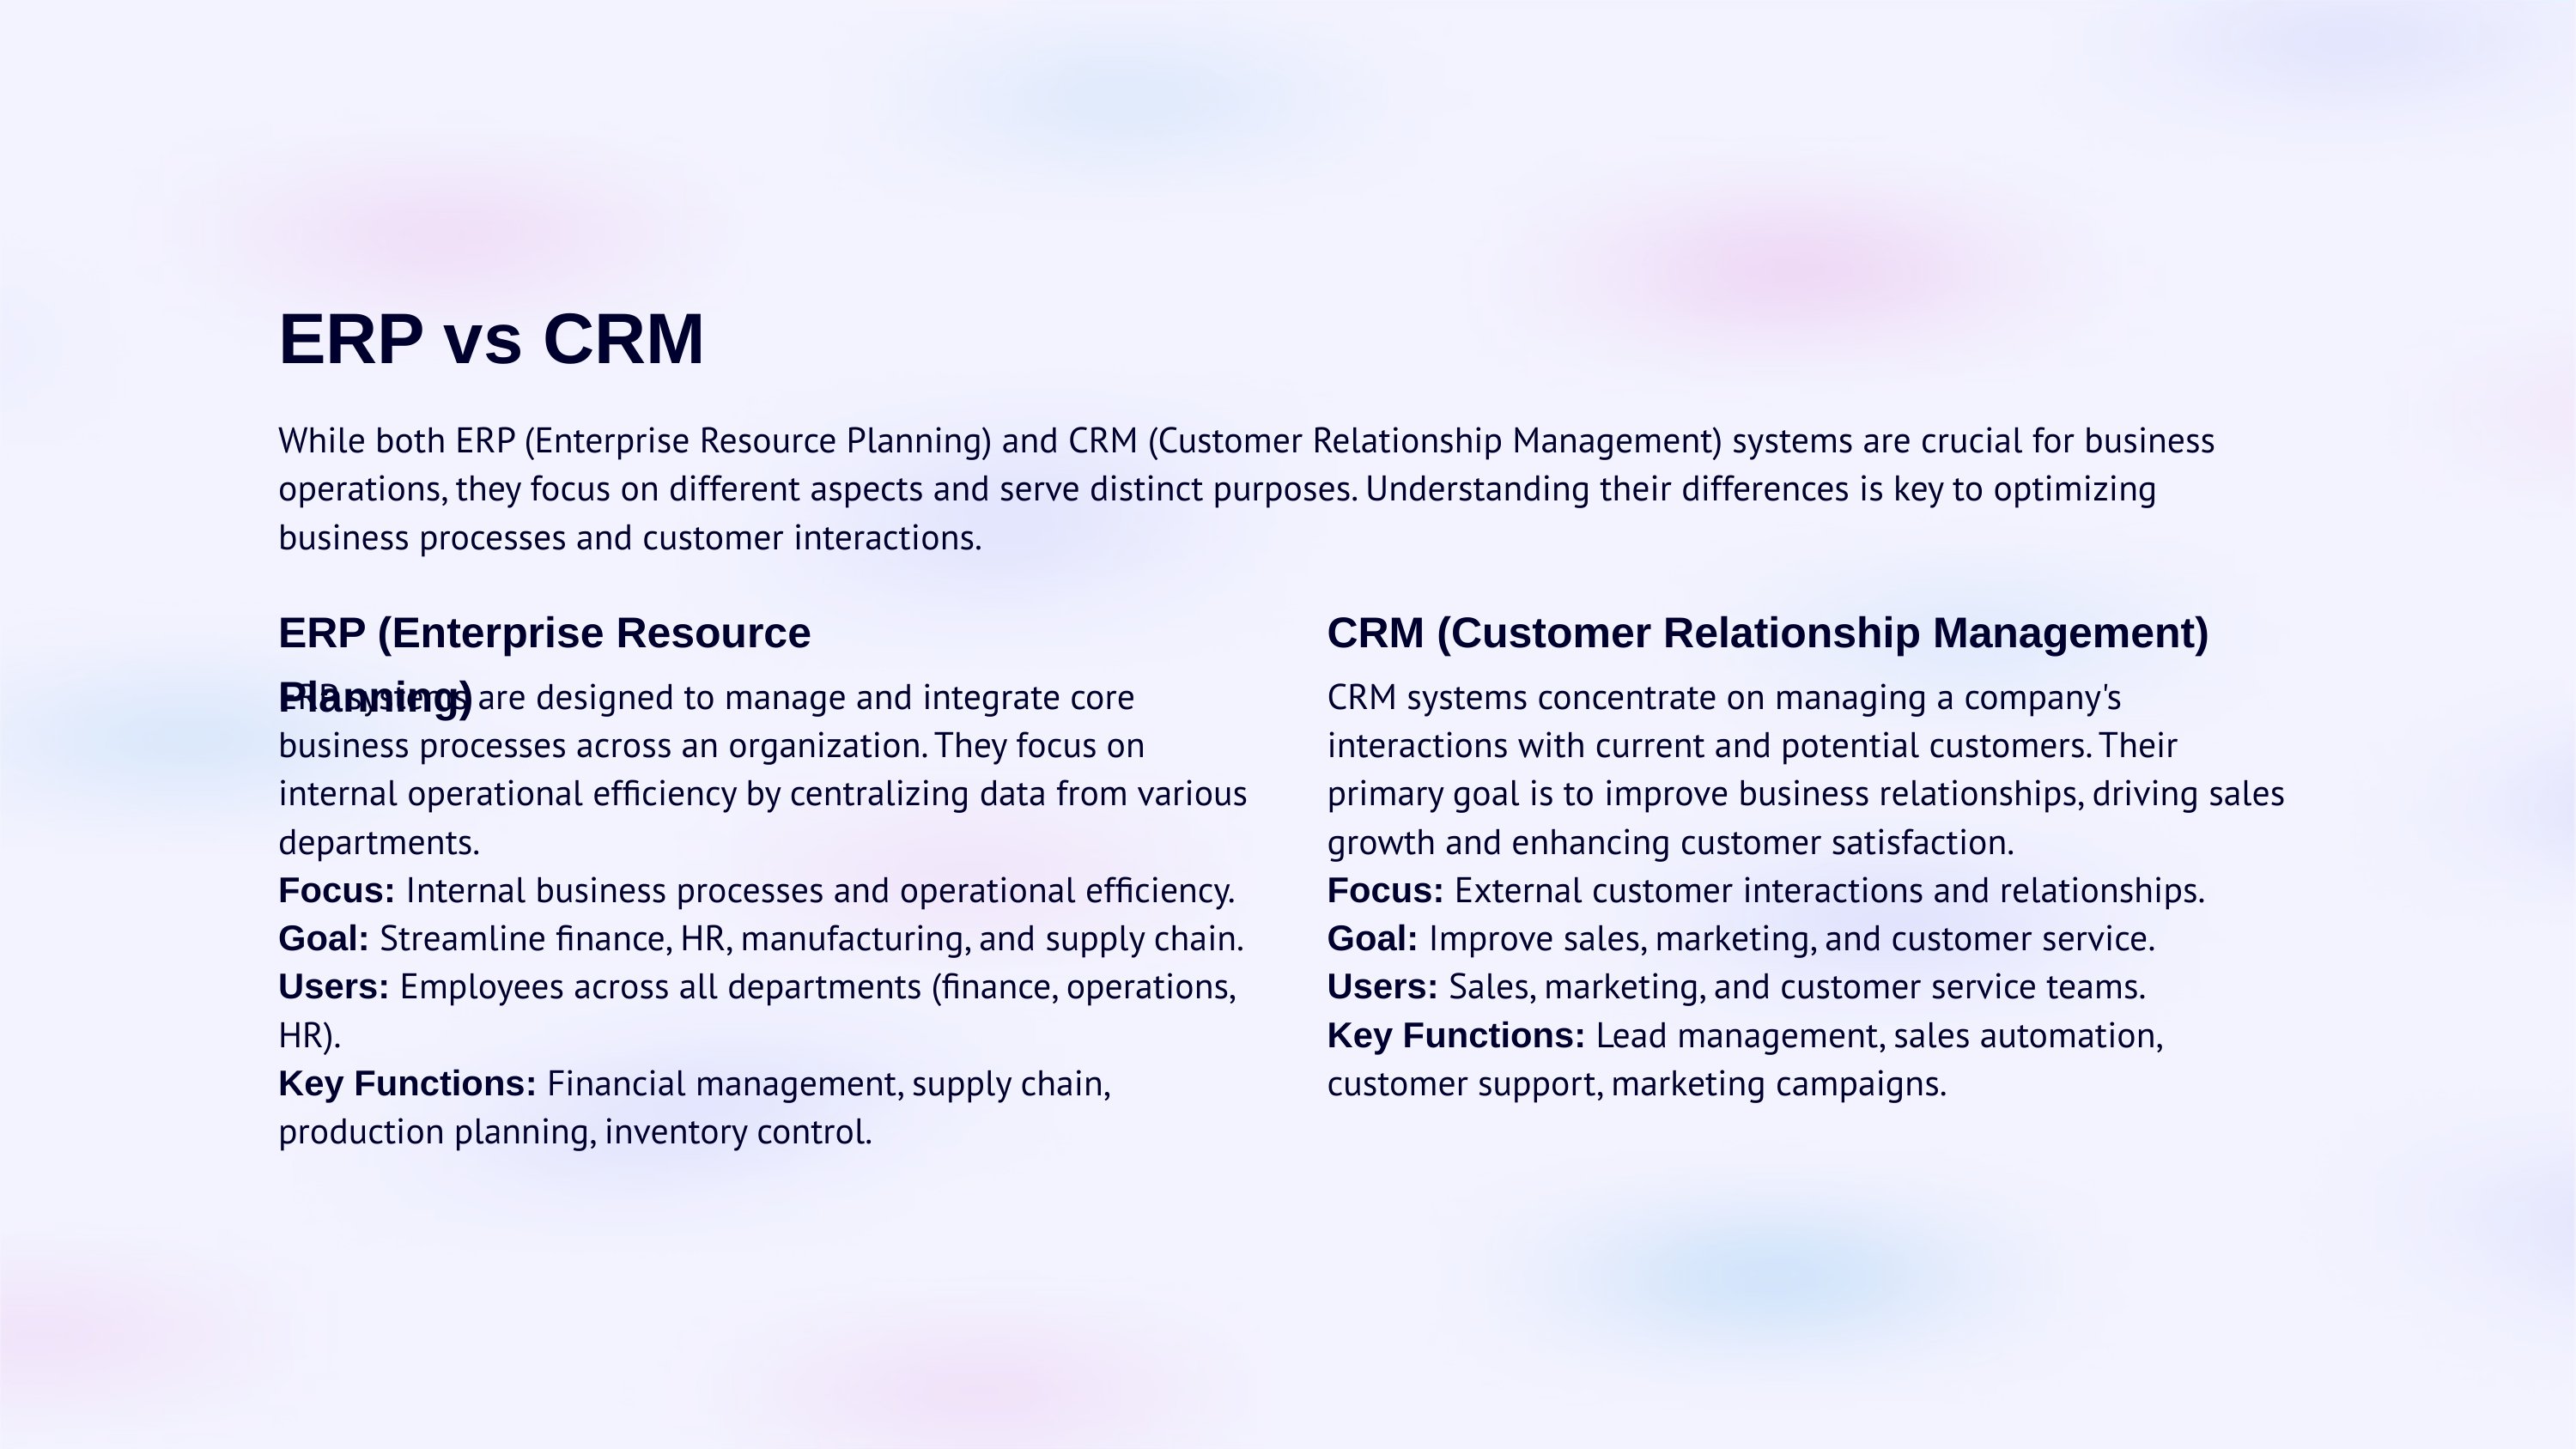

ERP vs CRM
While both ERP (Enterprise Resource Planning) and CRM (Customer Relationship Management) systems are crucial for business operations, they focus on different aspects and serve distinct purposes. Understanding their differences is key to optimizing business processes and customer interactions.
ERP (Enterprise Resource Planning)
CRM (Customer Relationship Management)
ERP systems are designed to manage and integrate core business processes across an organization. They focus on internal operational efficiency by centralizing data from various departments.
CRM systems concentrate on managing a company's interactions with current and potential customers. Their primary goal is to improve business relationships, driving sales growth and enhancing customer satisfaction.
Focus: Internal business processes and operational efficiency.
Goal: Streamline finance, HR, manufacturing, and supply chain.
Users: Employees across all departments (finance, operations, HR).
Key Functions: Financial management, supply chain, production planning, inventory control.
Focus: External customer interactions and relationships.
Goal: Improve sales, marketing, and customer service.
Users: Sales, marketing, and customer service teams.
Key Functions: Lead management, sales automation, customer support, marketing campaigns.